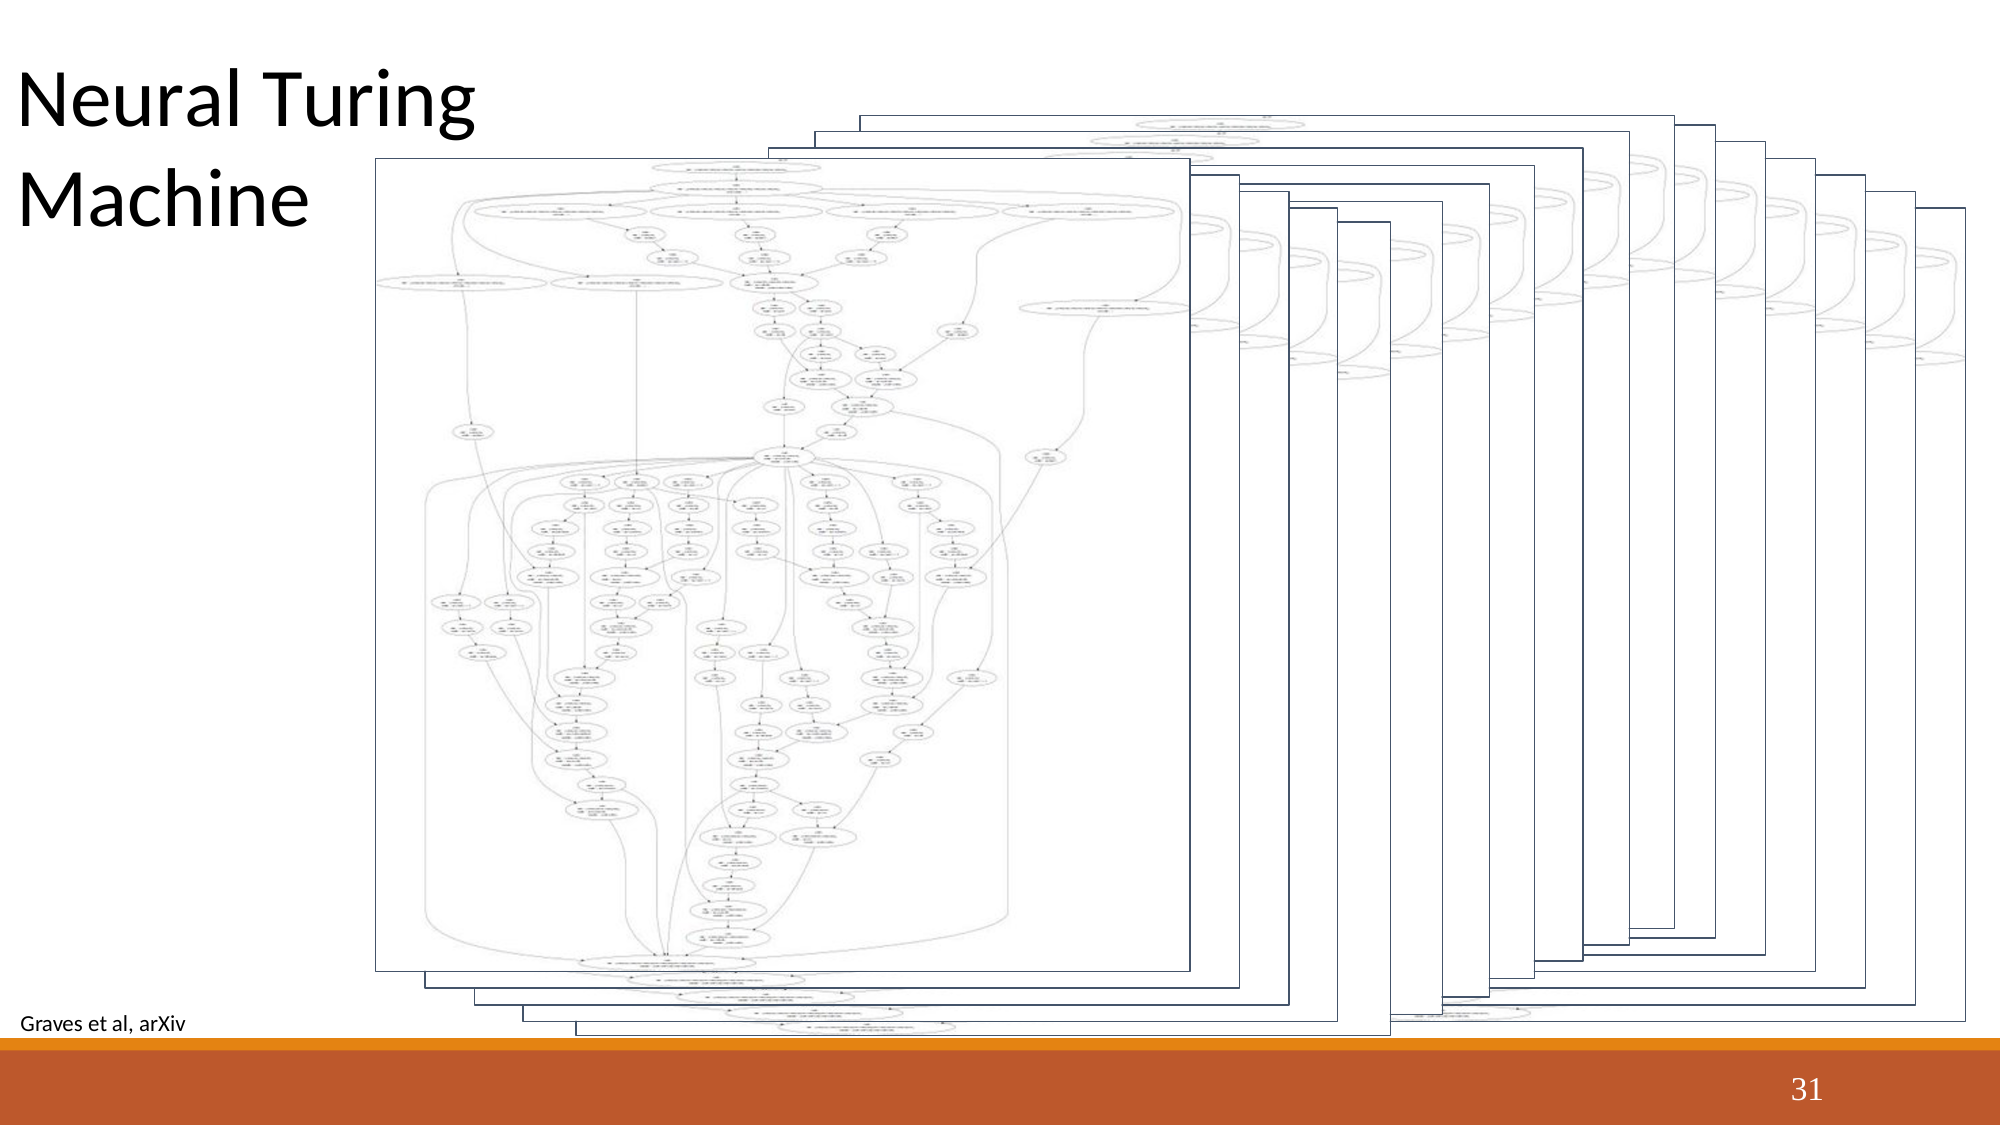

Neural Turing Machine

Graves et al, arXiv 2014

31
Justin Johnson
September 23, 2019
Lecture 6 - 31